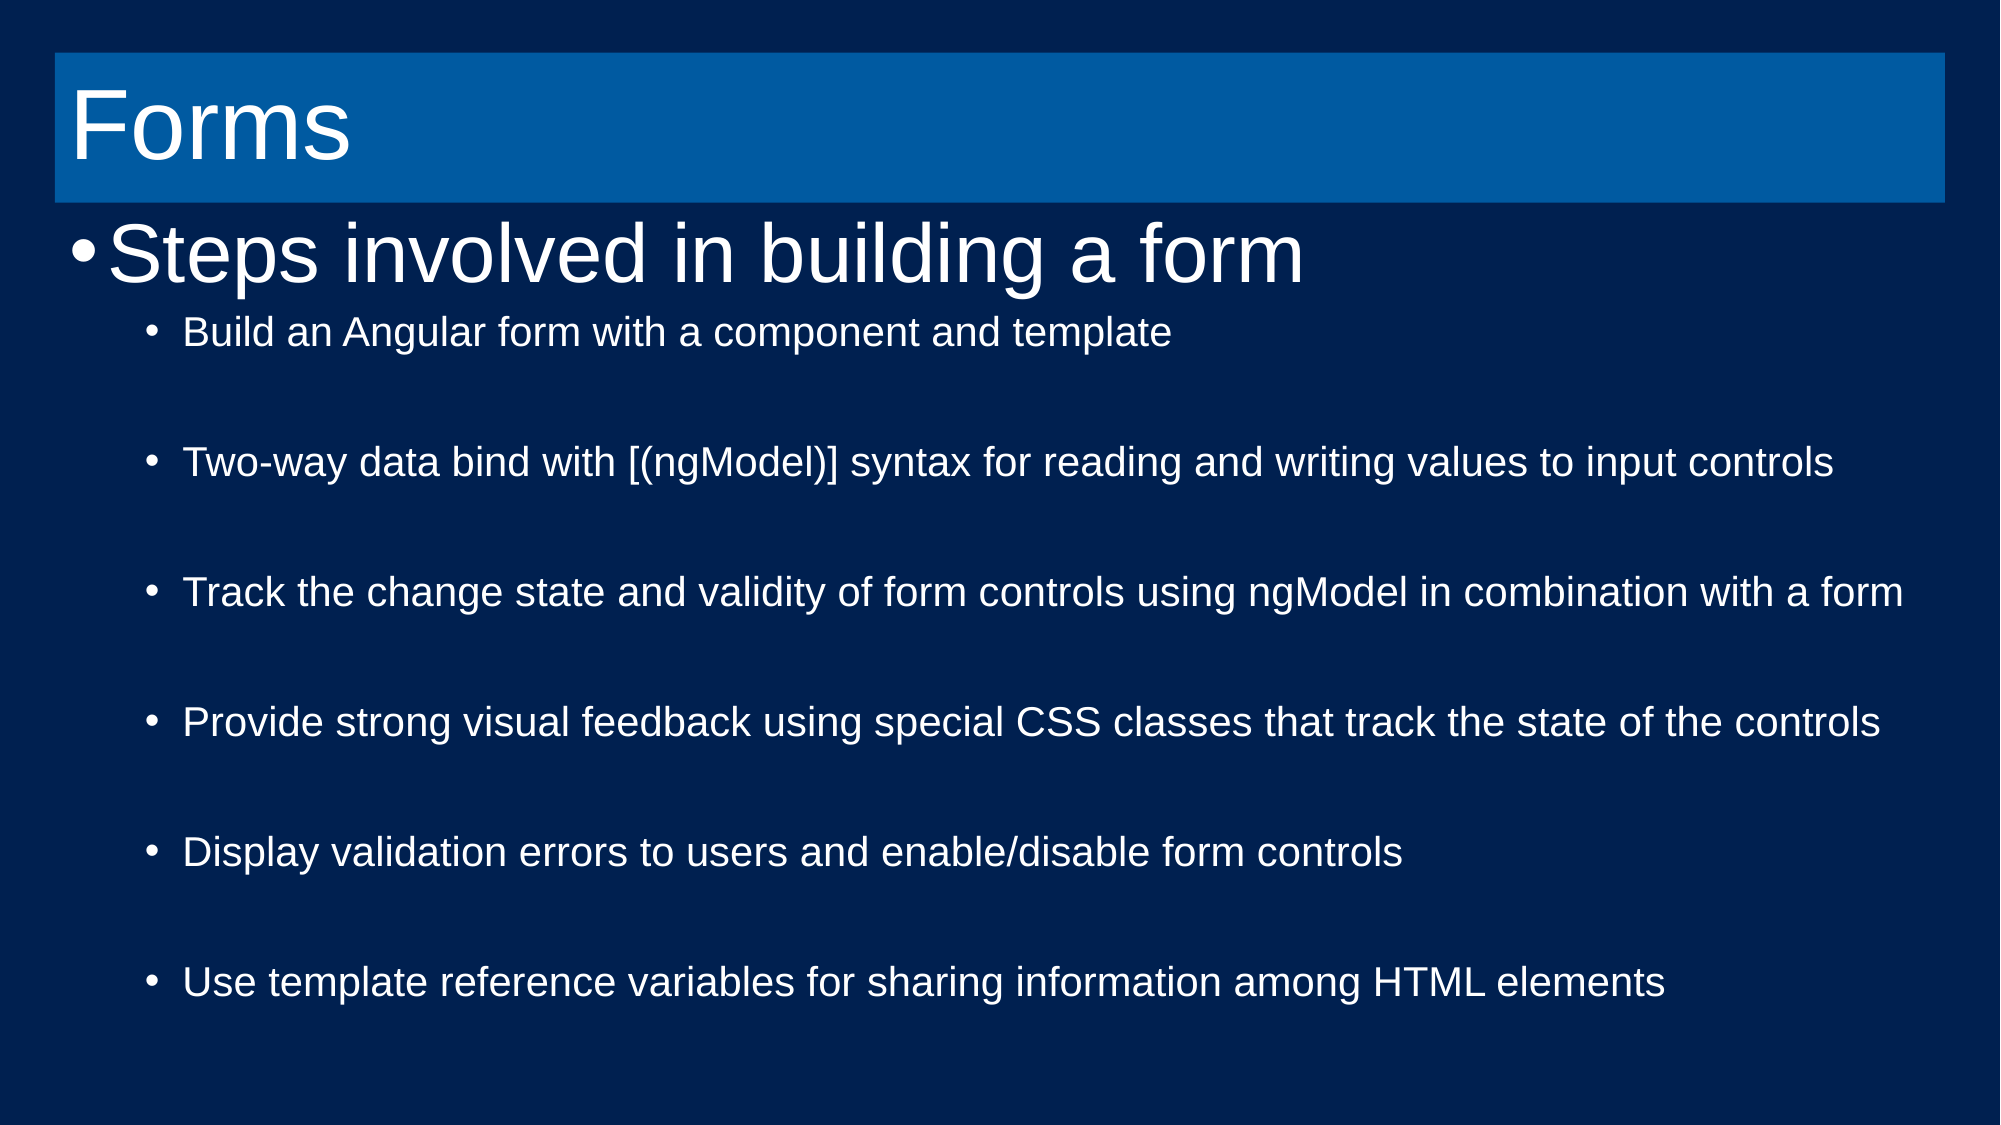

# Forms
Steps involved in building a form
Build an Angular form with a component and template

Two-way data bind with [(ngModel)] syntax for reading and writing values to input controls

Track the change state and validity of form controls using ngModel in combination with a form

Provide strong visual feedback using special CSS classes that track the state of the controls

Display validation errors to users and enable/disable form controls

Use template reference variables for sharing information among HTML elements